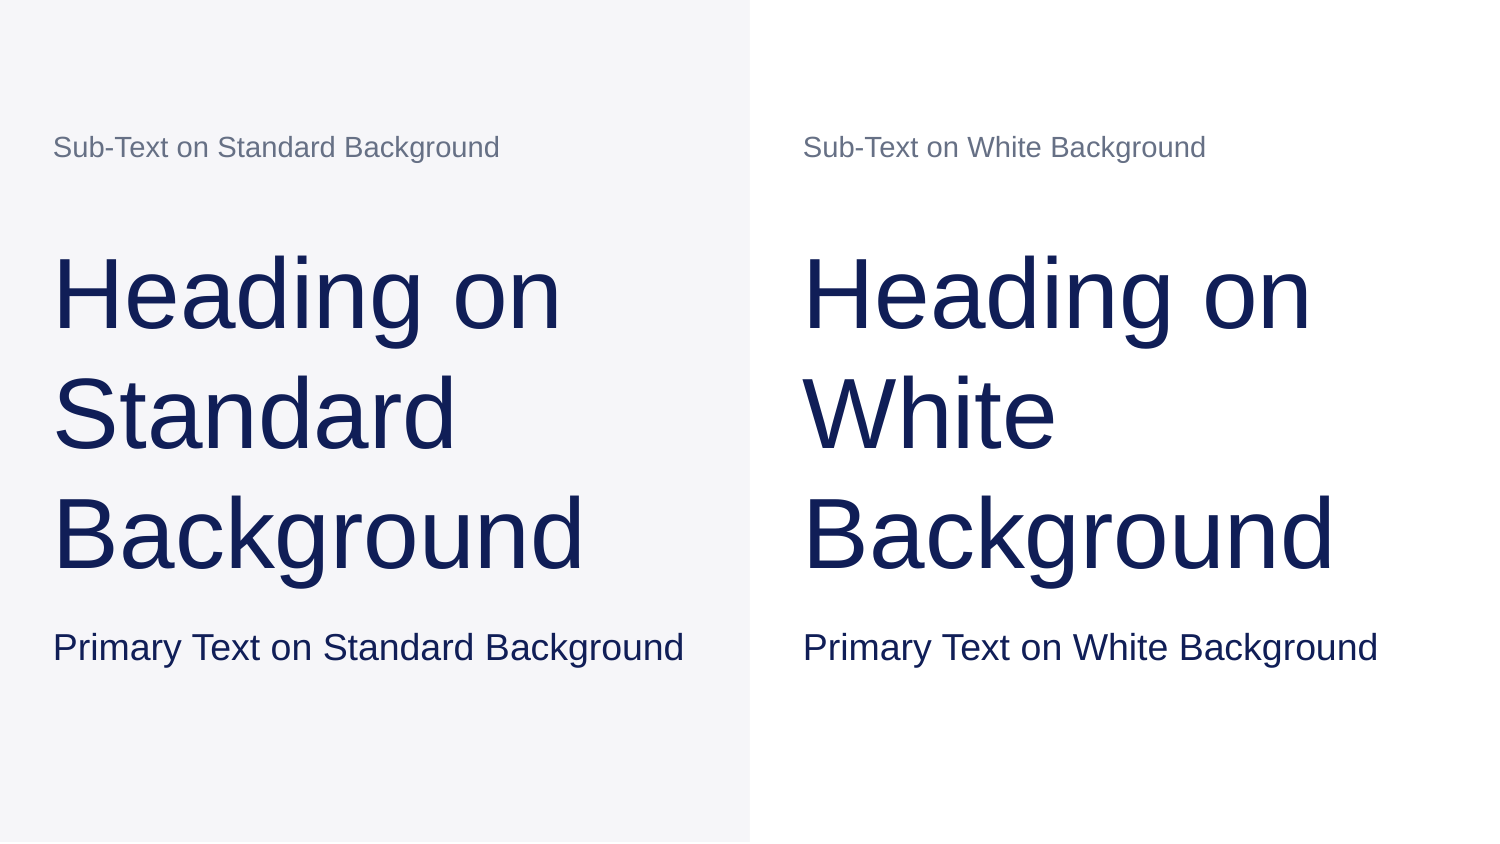

Sub-Text on Standard Background
Sub-Text on White Background
Heading on Standard Background
Heading on White Background
Primary Text on Standard Background
Primary Text on White Background